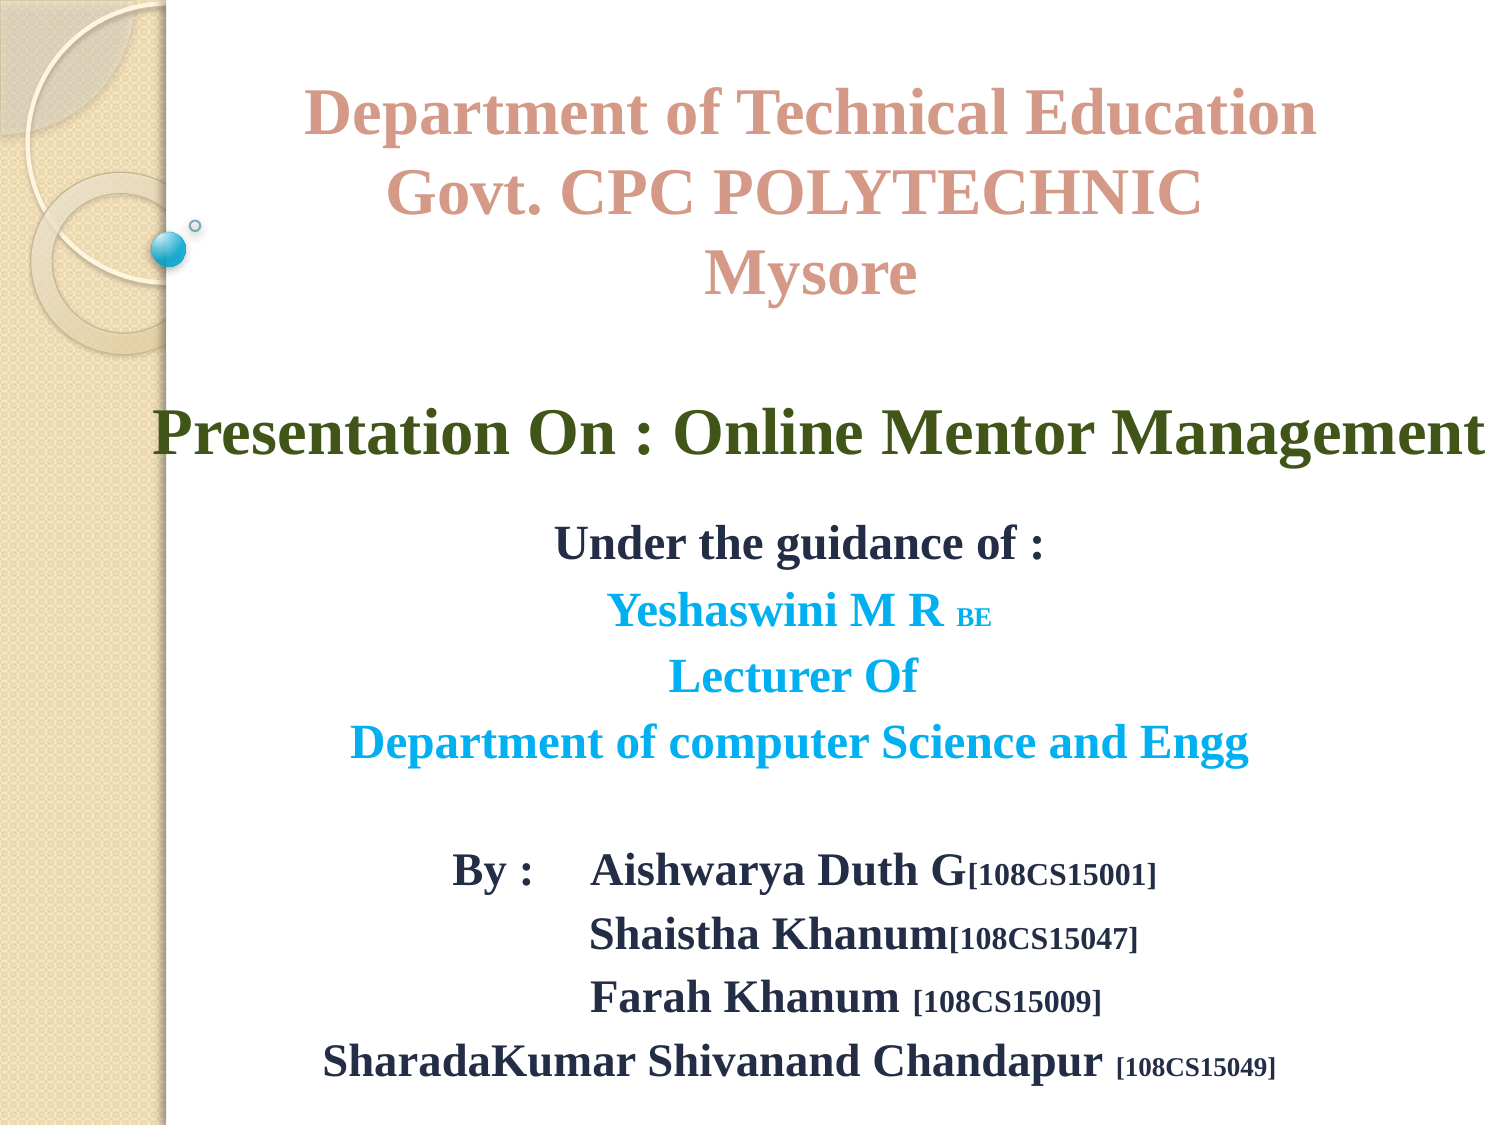

# Department of Technical Education Govt. CPC POLYTECHNIC Mysore Presentation On : Online Mentor Management

Under the guidance of :
Yeshaswini M R BE
Lecturer Of
Department of computer Science and Engg

 By :     Aishwarya Duth G[108CS15001]
           Shaistha Khanum[108CS15047]
        Farah Khanum [108CS15009]
SharadaKumar Shivanand Chandapur [108CS15049]